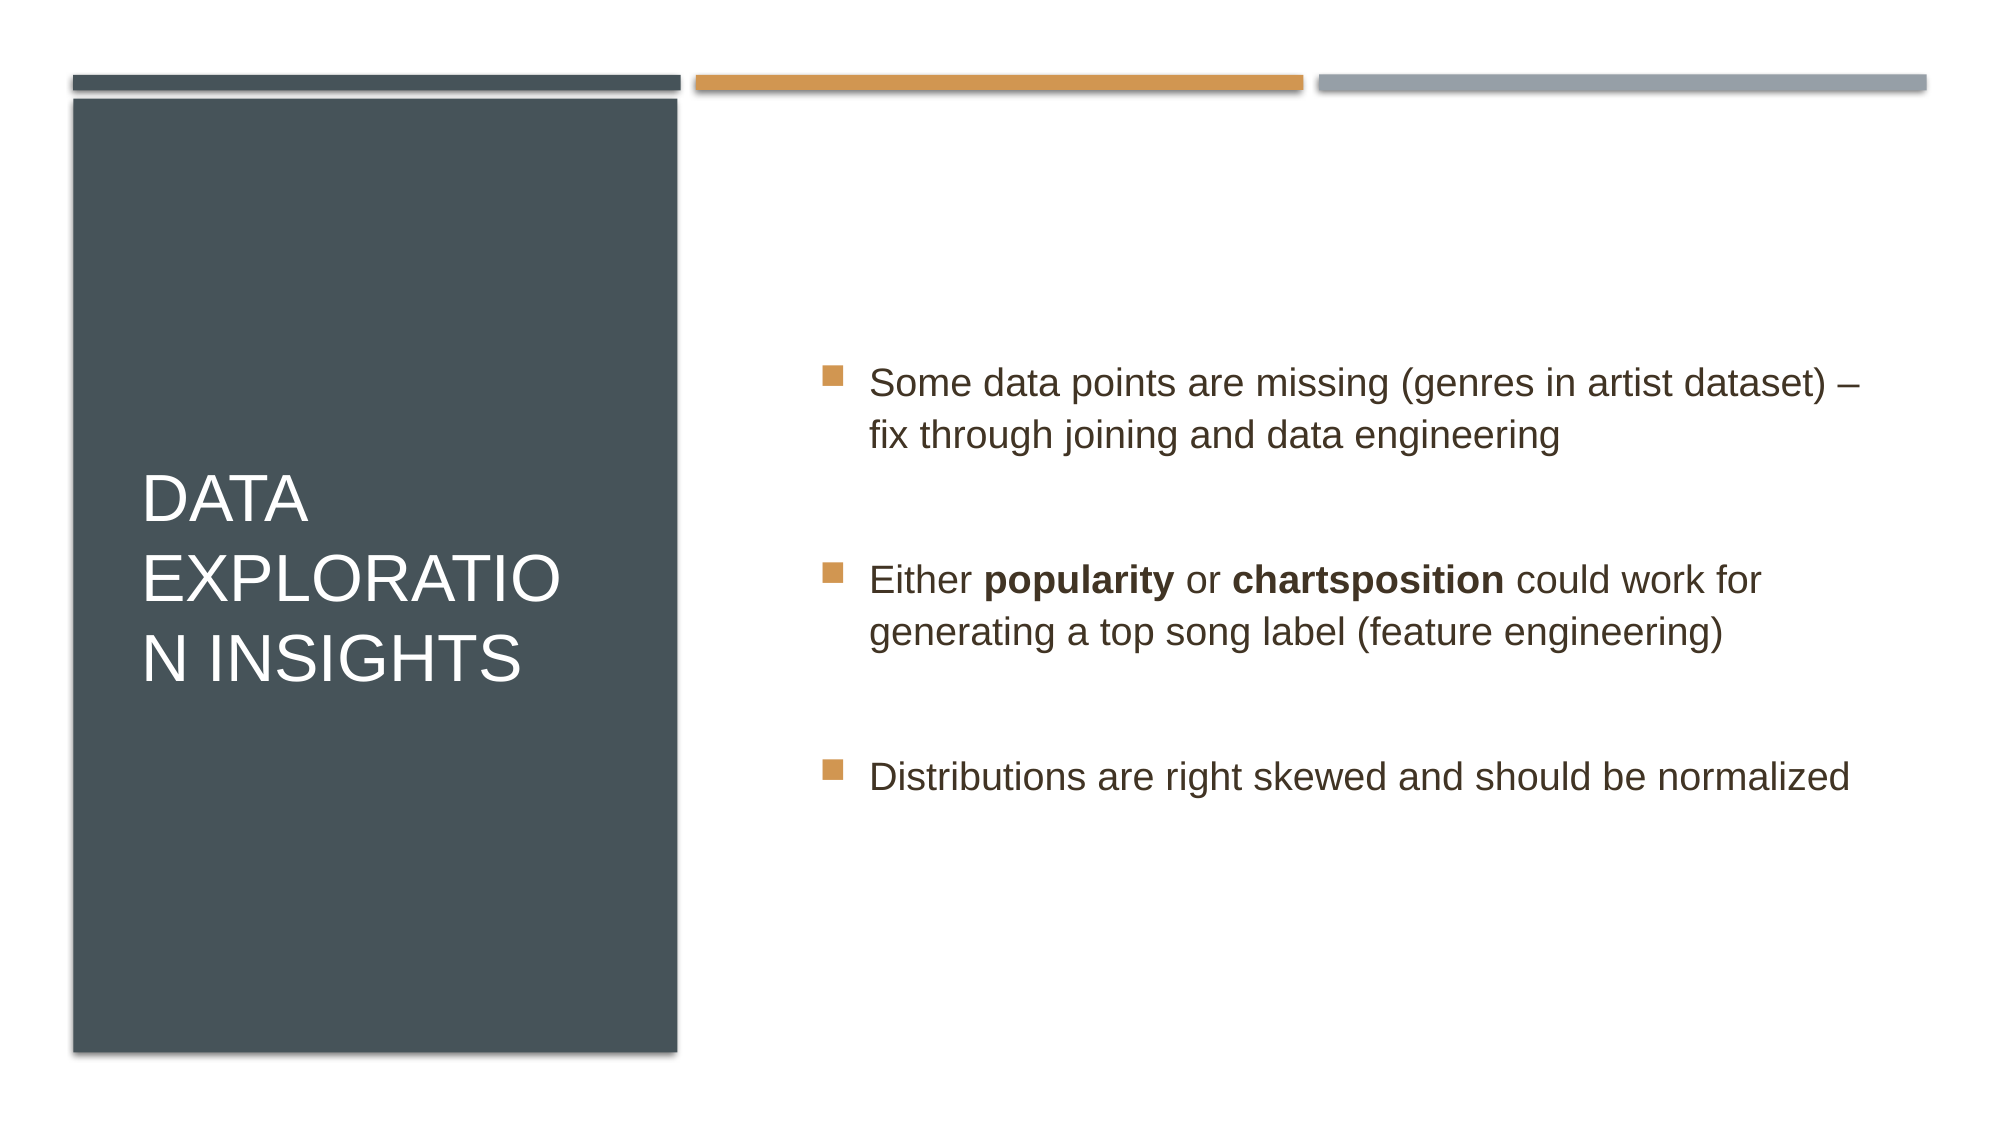

# Data Exploration Insights
Some data points are missing (genres in artist dataset) – fix through joining and data engineering

Either popularity or chartsposition could work for generating a top song label (feature engineering)

Distributions are right skewed and should be normalized